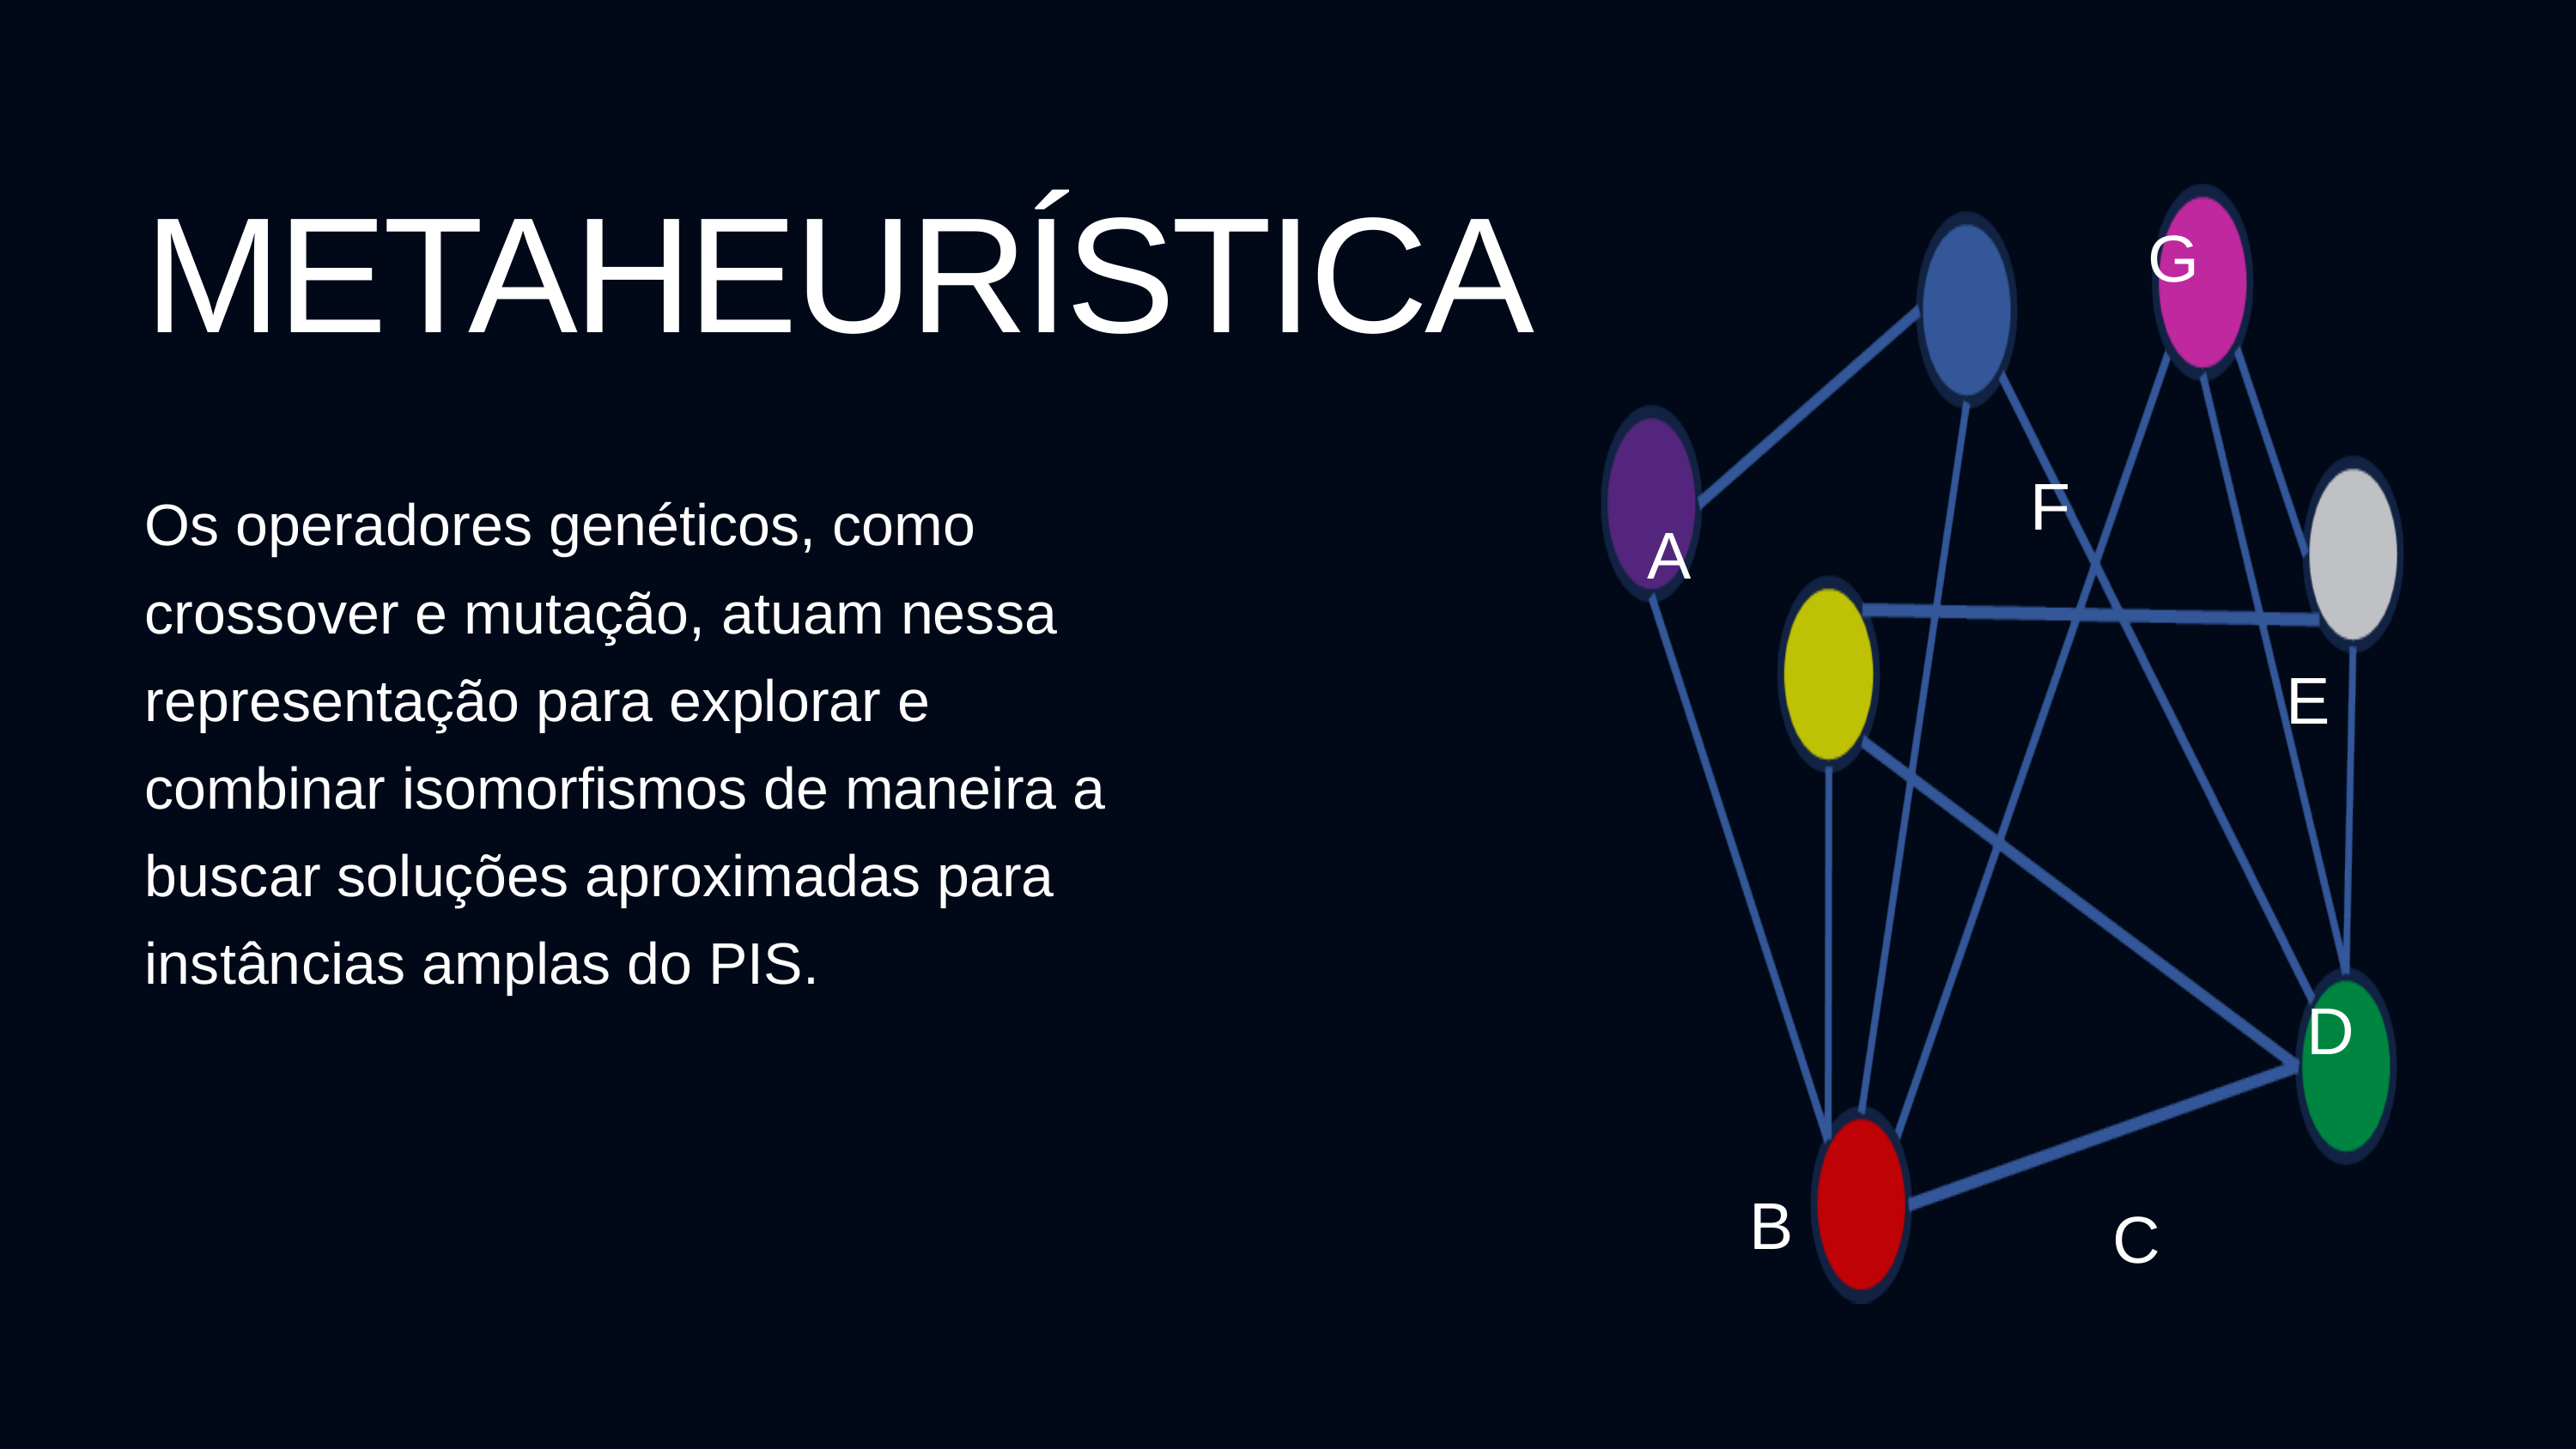

METAHEURÍSTICA
G

F
A
E
D
B
C
Os operadores genéticos, como crossover e mutação, atuam nessa representação para explorar e combinar isomorfismos de maneira a buscar soluções aproximadas para instâncias amplas do PIS.